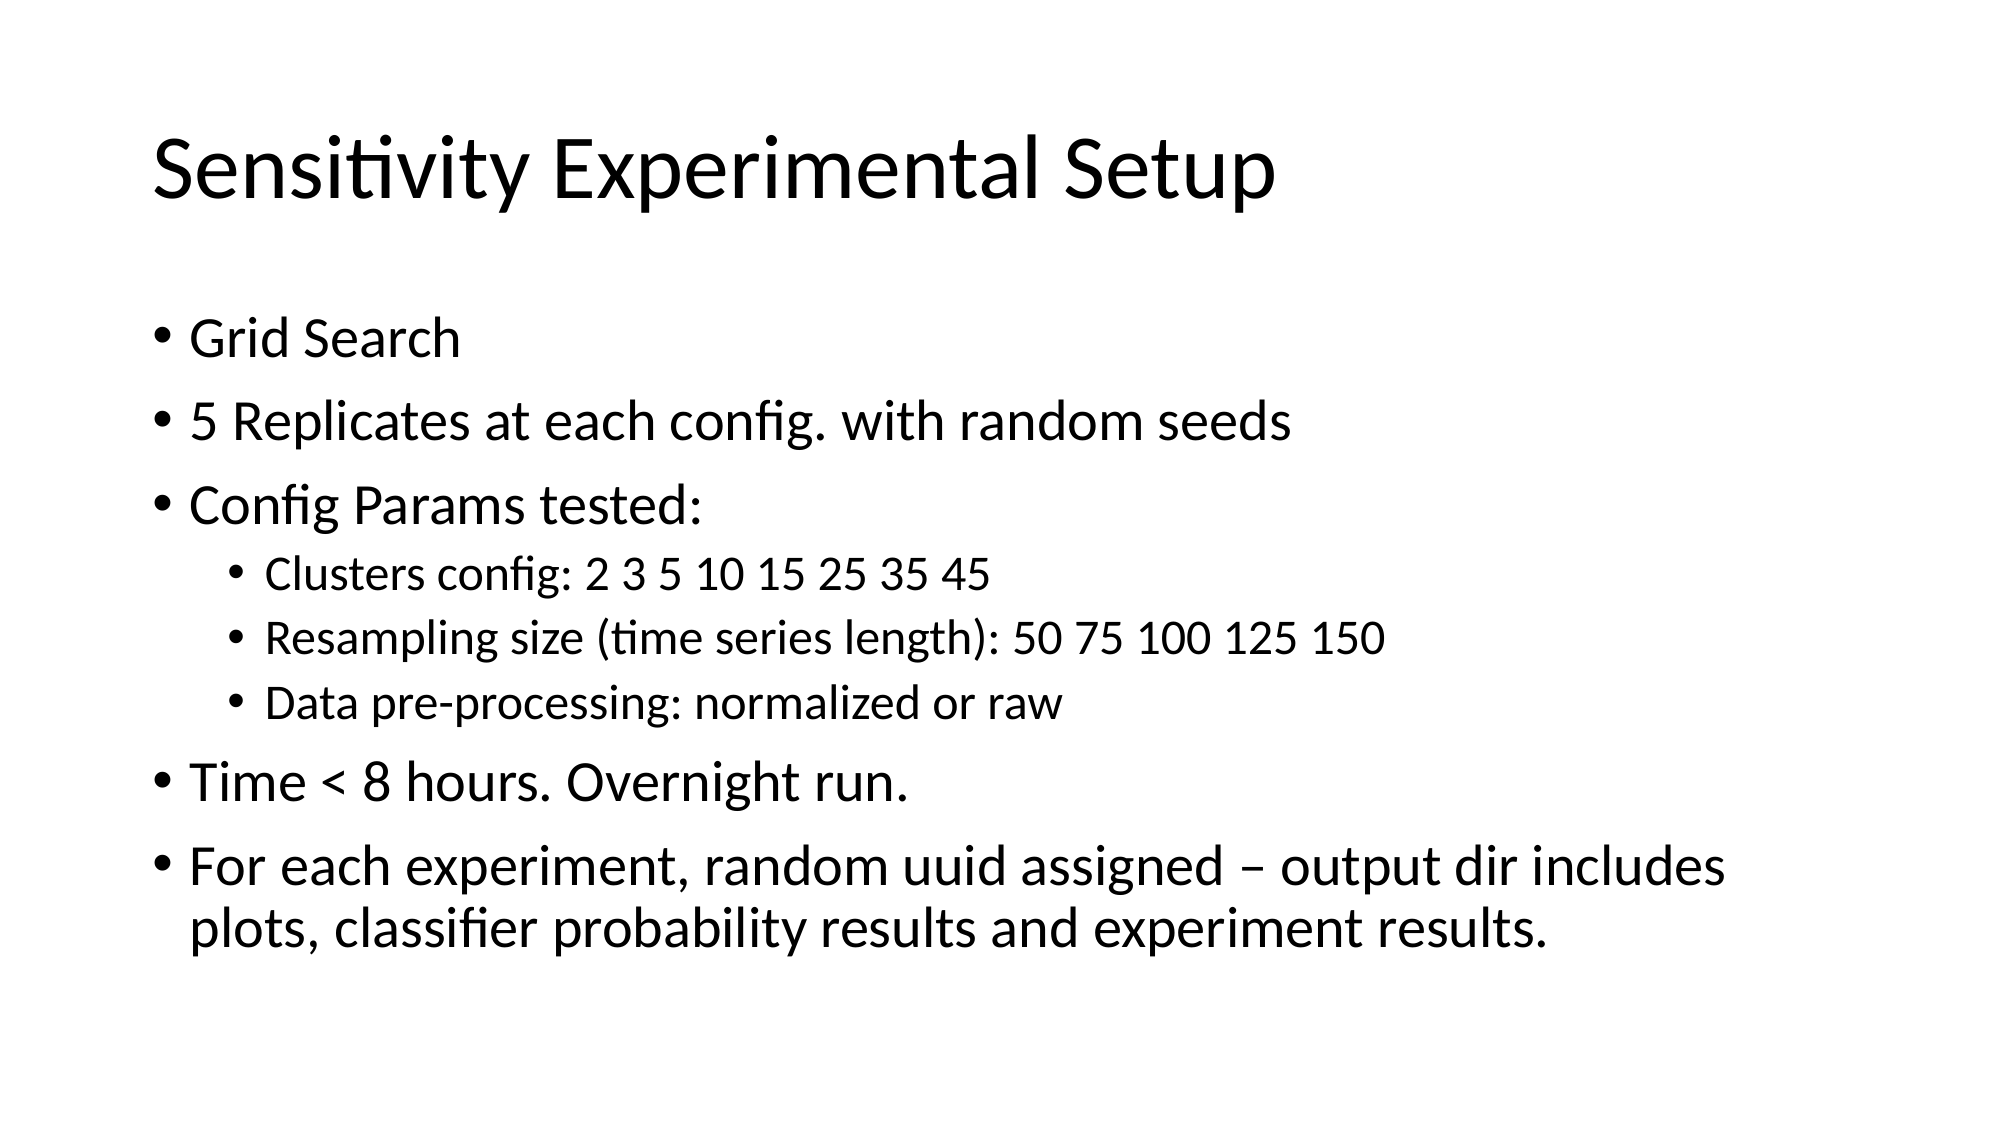

# Sensitivity Experimental Setup
Grid Search
5 Replicates at each config. with random seeds
Config Params tested:
Clusters config: 2 3 5 10 15 25 35 45
Resampling size (time series length): 50 75 100 125 150
Data pre-processing: normalized or raw
Time < 8 hours. Overnight run.
For each experiment, random uuid assigned – output dir includes plots, classifier probability results and experiment results.